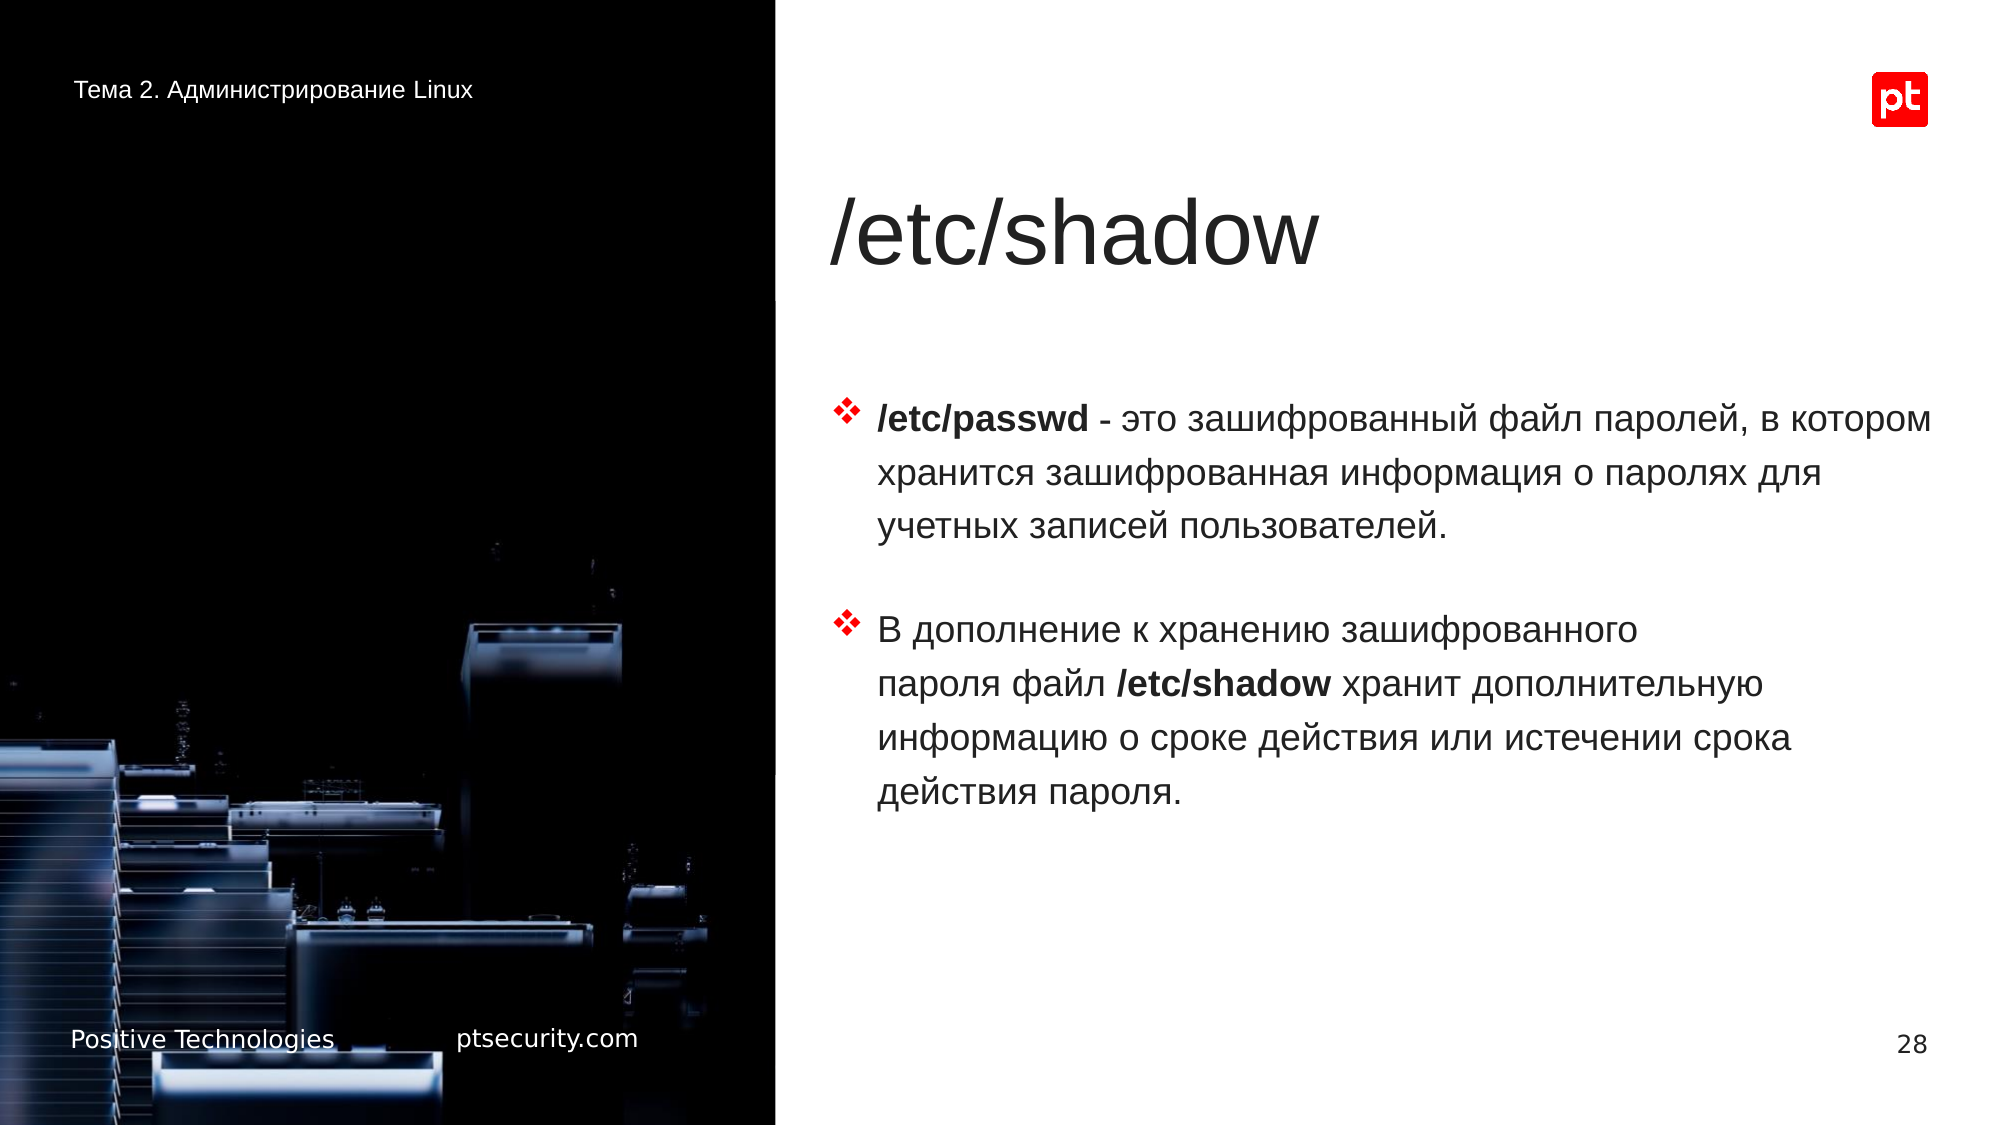

Тема 2. Администрирование Linux
# /etc/shadow
/etc/passwd - это зашифрованный файл паролей, в котором хранится зашифрованная информация о паролях для учетных записей пользователей.
В дополнение к хранению зашифрованного пароля файл /etc/shadow хранит дополнительную информацию о сроке действия или истечении срока действия пароля.
28